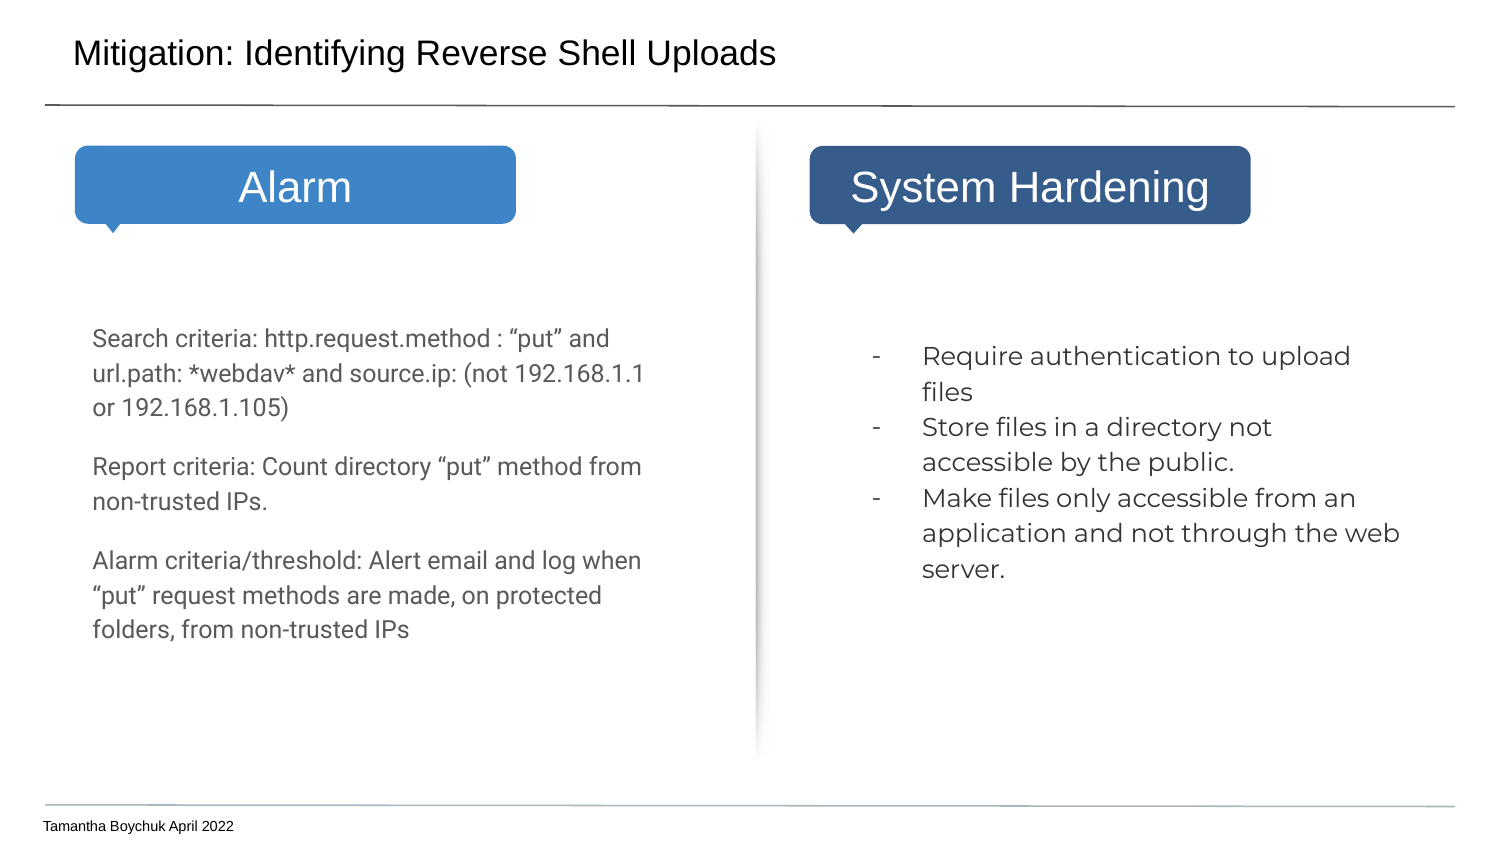

# Mitigation: Identifying Reverse Shell Uploads

Search criteria: http.request.method : “put” and url.path: *webdav* and source.ip: (not 192.168.1.1 or 192.168.1.105)
Report criteria: Count directory “put” method from non-trusted IPs.
Alarm criteria/threshold: Alert email and log when “put” request methods are made, on protected folders, from non-trusted IPs

Require authentication to upload files
Store files in a directory not accessible by the public.
Make files only accessible from an application and not through the web server.

Tamantha Boychuk April 2022